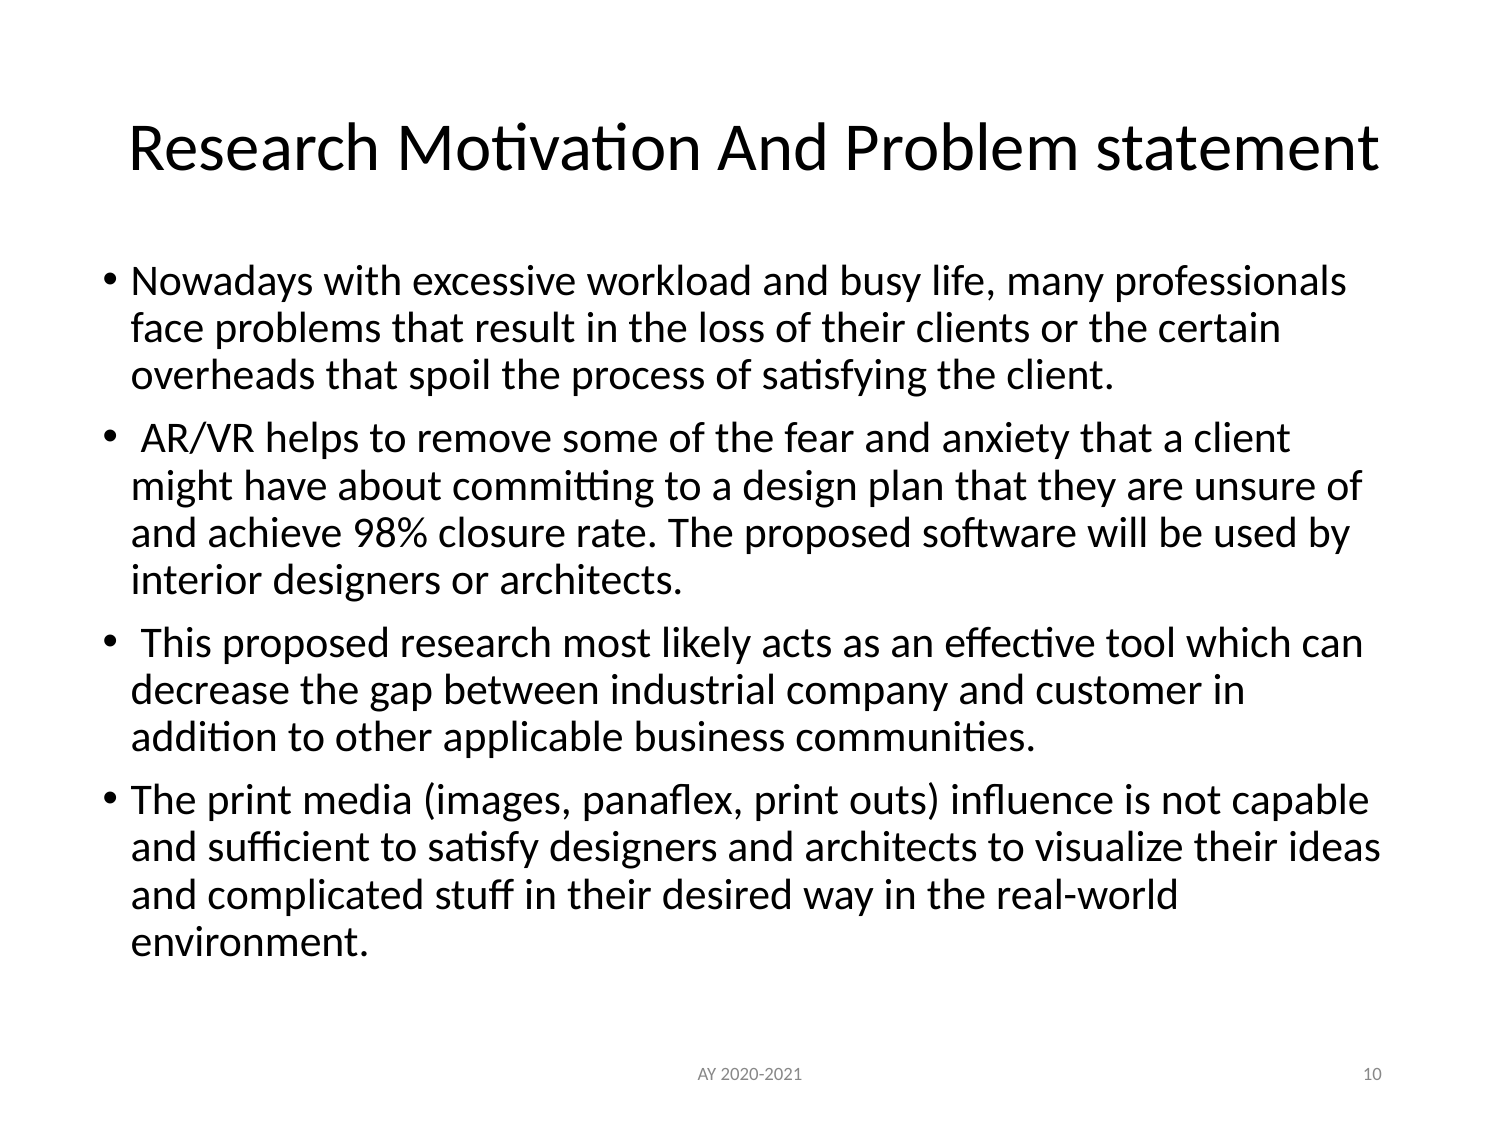

# Research Motivation And Problem statement
Nowadays with excessive workload and busy life, many professionals face problems that result in the loss of their clients or the certain overheads that spoil the process of satisfying the client.
 AR/VR helps to remove some of the fear and anxiety that a client might have about committing to a design plan that they are unsure of and achieve 98% closure rate. The proposed software will be used by interior designers or architects.
 This proposed research most likely acts as an effective tool which can decrease the gap between industrial company and customer in addition to other applicable business communities.
The print media (images, panaflex, print outs) influence is not capable and sufficient to satisfy designers and architects to visualize their ideas and complicated stuff in their desired way in the real-world environment.
AY 2020-2021
10